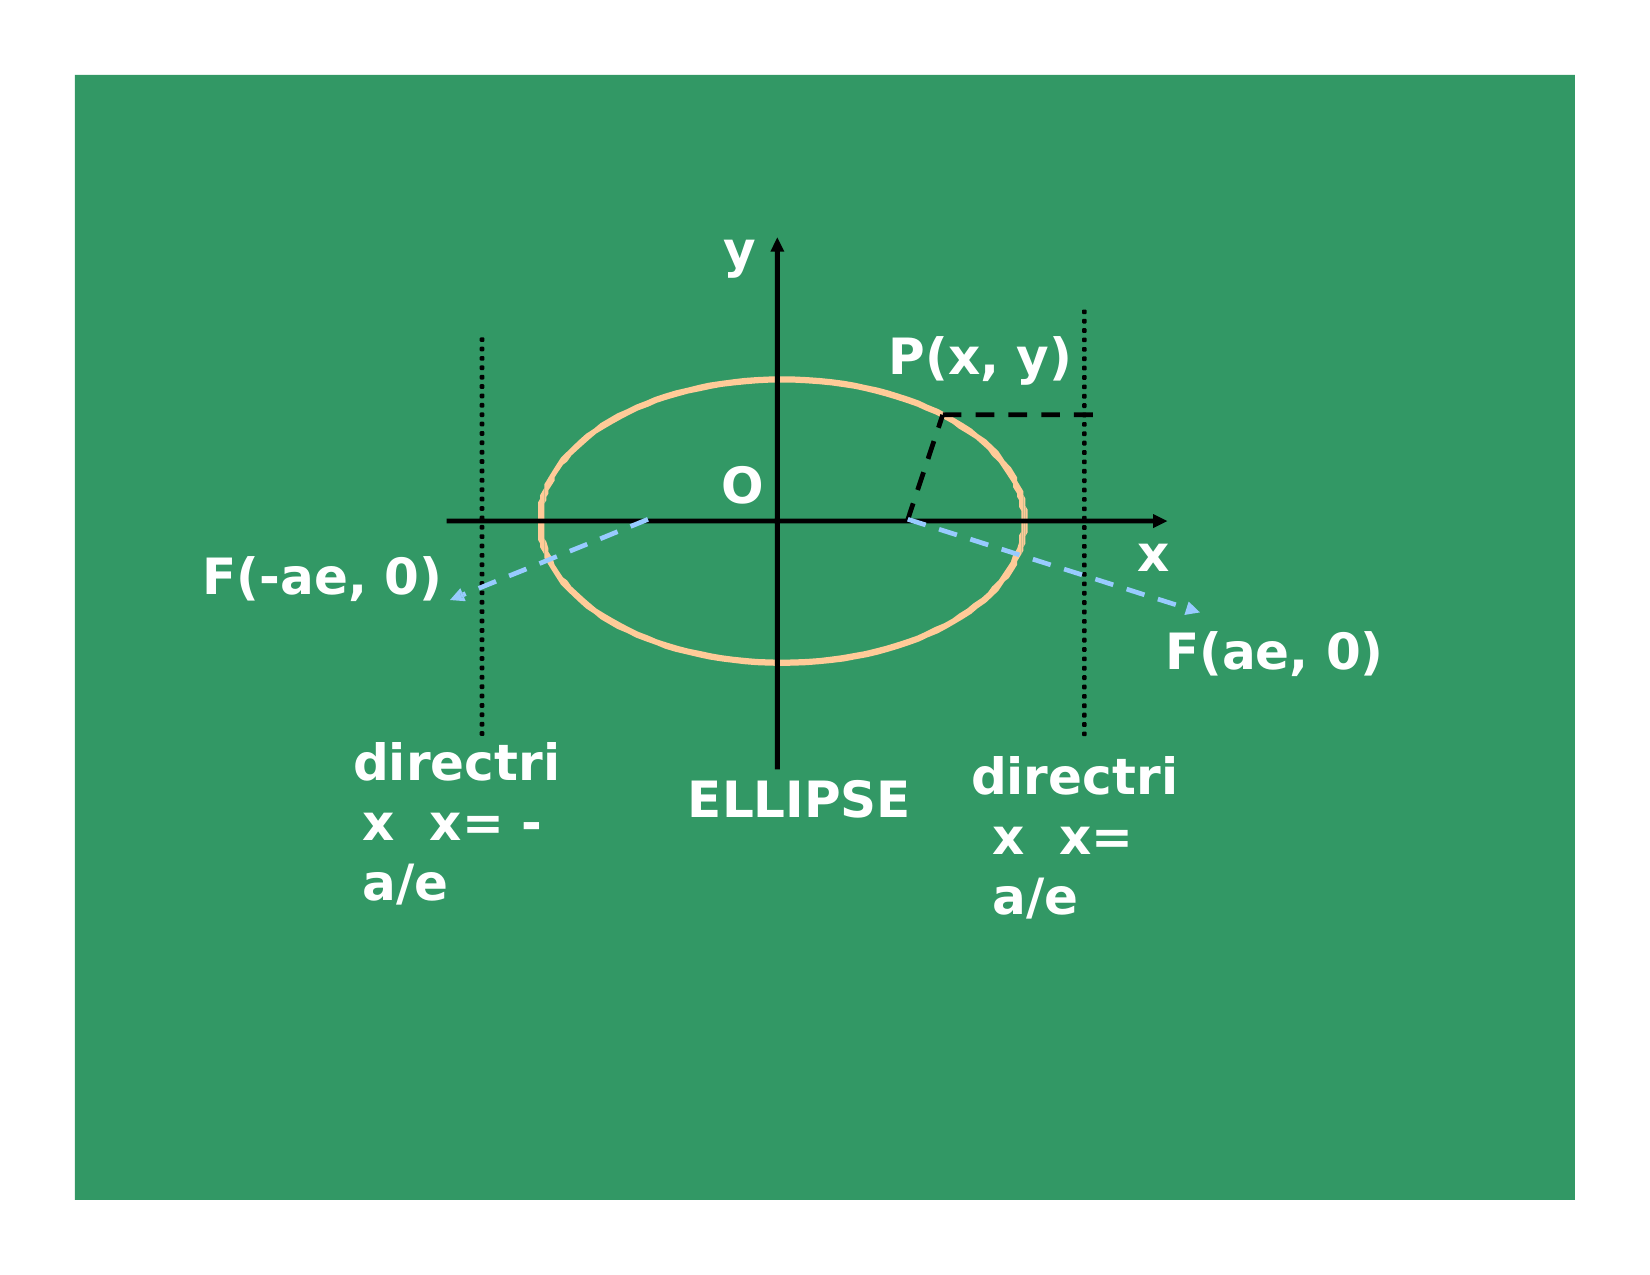

y
P(x, y)

O

x
F(ae, 0)
F(-ae, 0)
directrix  x= -a/e
directrix  x= a/e
ELLIPSE